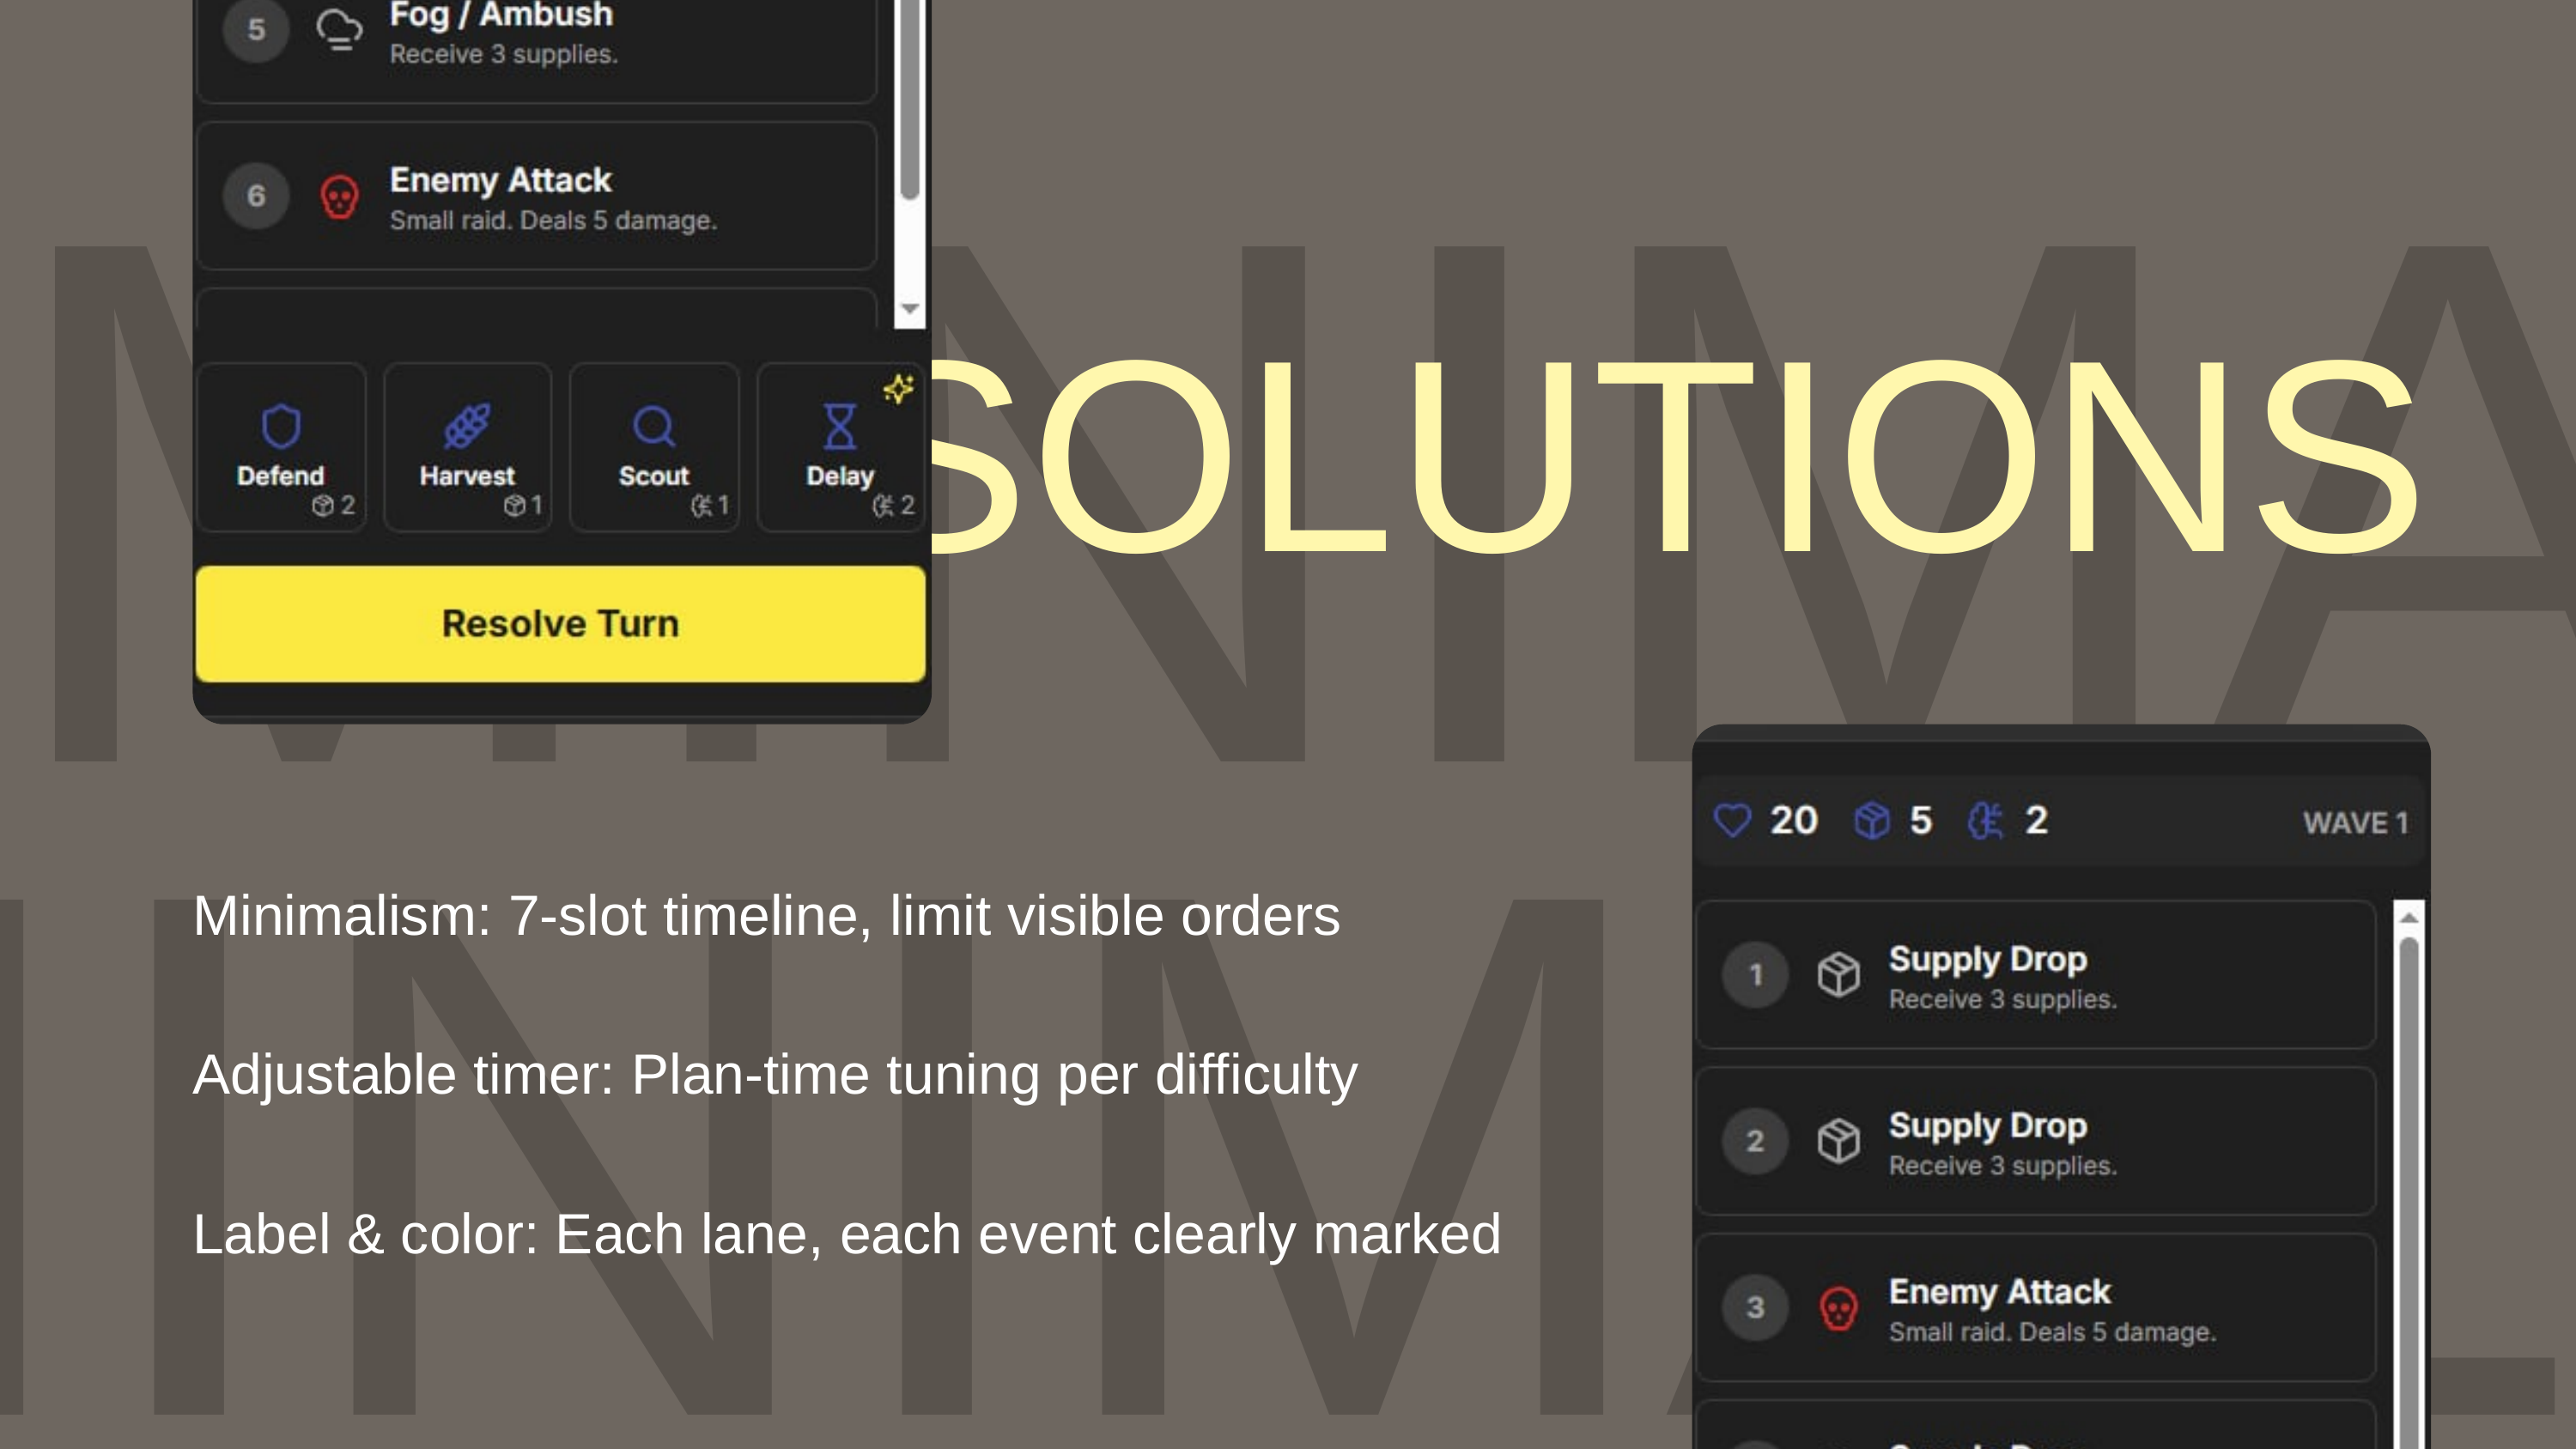

SOLUTION
SOLUTION
SOLUTION
SOLUTION
MINIMAL
SOLUTIONS
MINIMAL

Minimalism: 7-slot timeline, limit visible orders

Adjustable timer: Plan-time tuning per difficulty

Label & color: Each lane, each event clearly marked